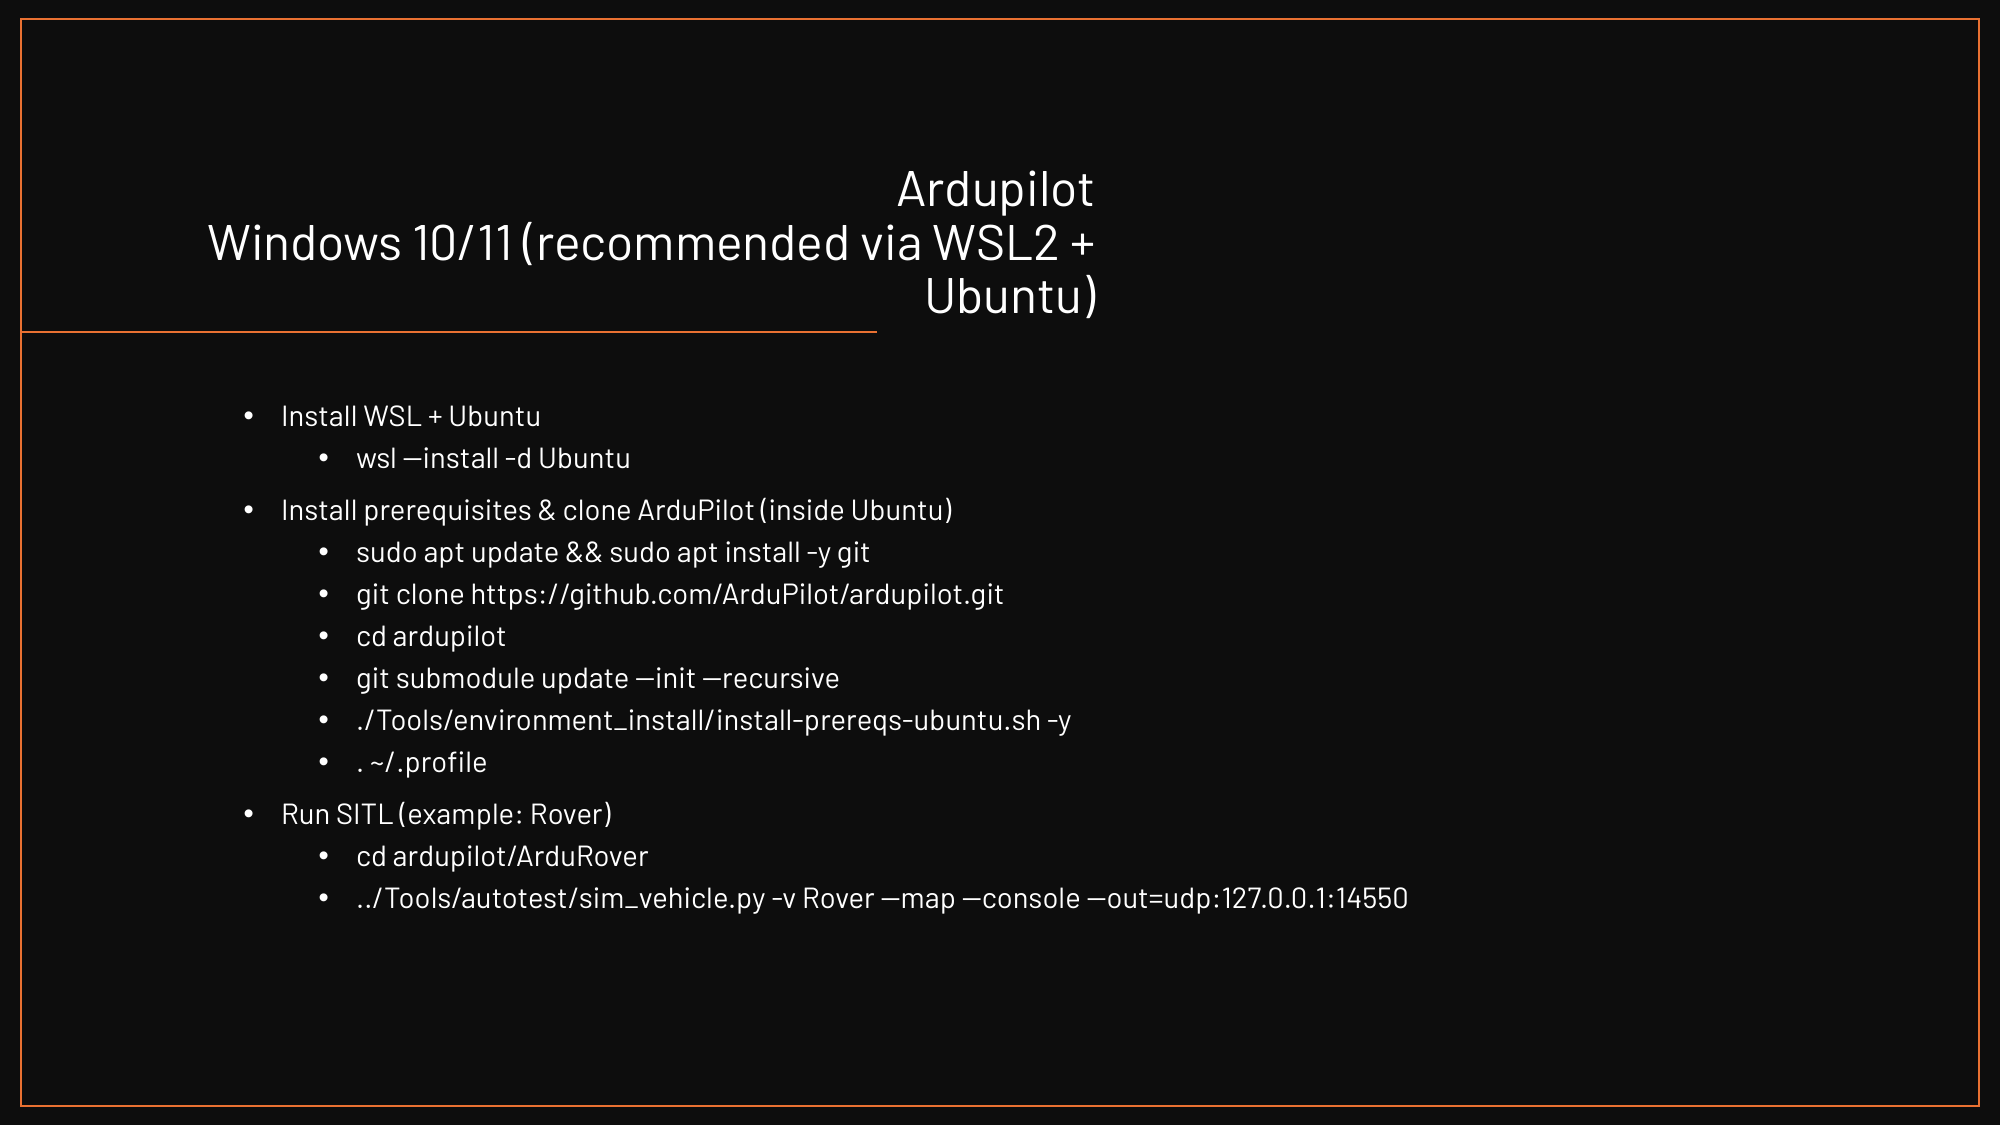

# Ardupilot Windows 10/11 (recommended via WSL2 + Ubuntu)
Install WSL + Ubuntu
wsl --install -d Ubuntu
Install prerequisites & clone ArduPilot (inside Ubuntu)
sudo apt update && sudo apt install -y git
git clone https://github.com/ArduPilot/ardupilot.git
cd ardupilot
git submodule update --init --recursive
./Tools/environment_install/install-prereqs-ubuntu.sh -y
. ~/.profile
Run SITL (example: Rover)
cd ardupilot/ArduRover
../Tools/autotest/sim_vehicle.py -v Rover --map --console --out=udp:127.0.0.1:14550